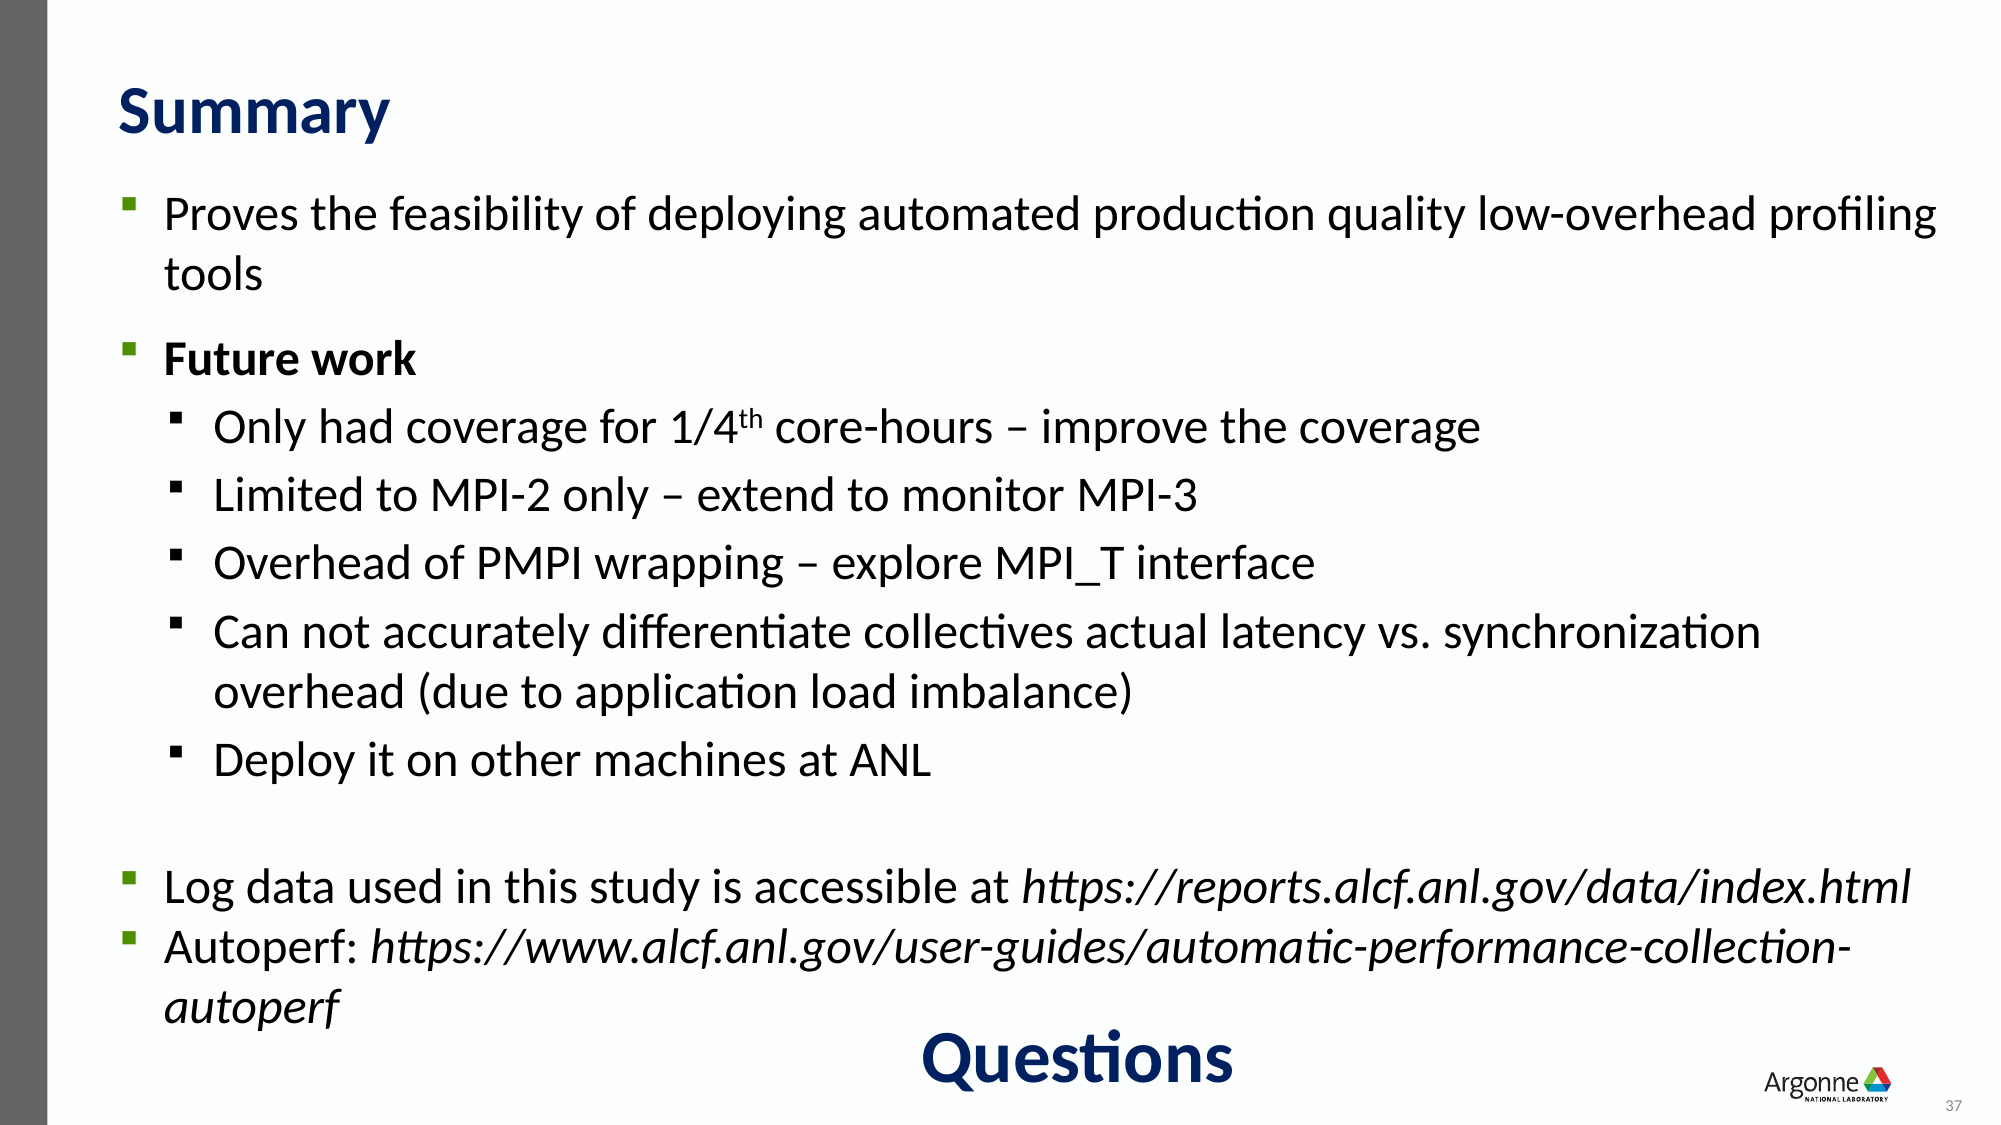

# Summary
Proves the feasibility of deploying automated production quality low-overhead profiling tools

Future work
Only had coverage for 1/4th core-hours – improve the coverage
Limited to MPI-2 only – extend to monitor MPI-3
Overhead of PMPI wrapping – explore MPI_T interface
Can not accurately differentiate collectives actual latency vs. synchronization overhead (due to application load imbalance)
Deploy it on other machines at ANL

Log data used in this study is accessible at https://reports.alcf.anl.gov/data/index.html
Autoperf: https://www.alcf.anl.gov/user-guides/automatic-performance-collection-autoperf
Questions